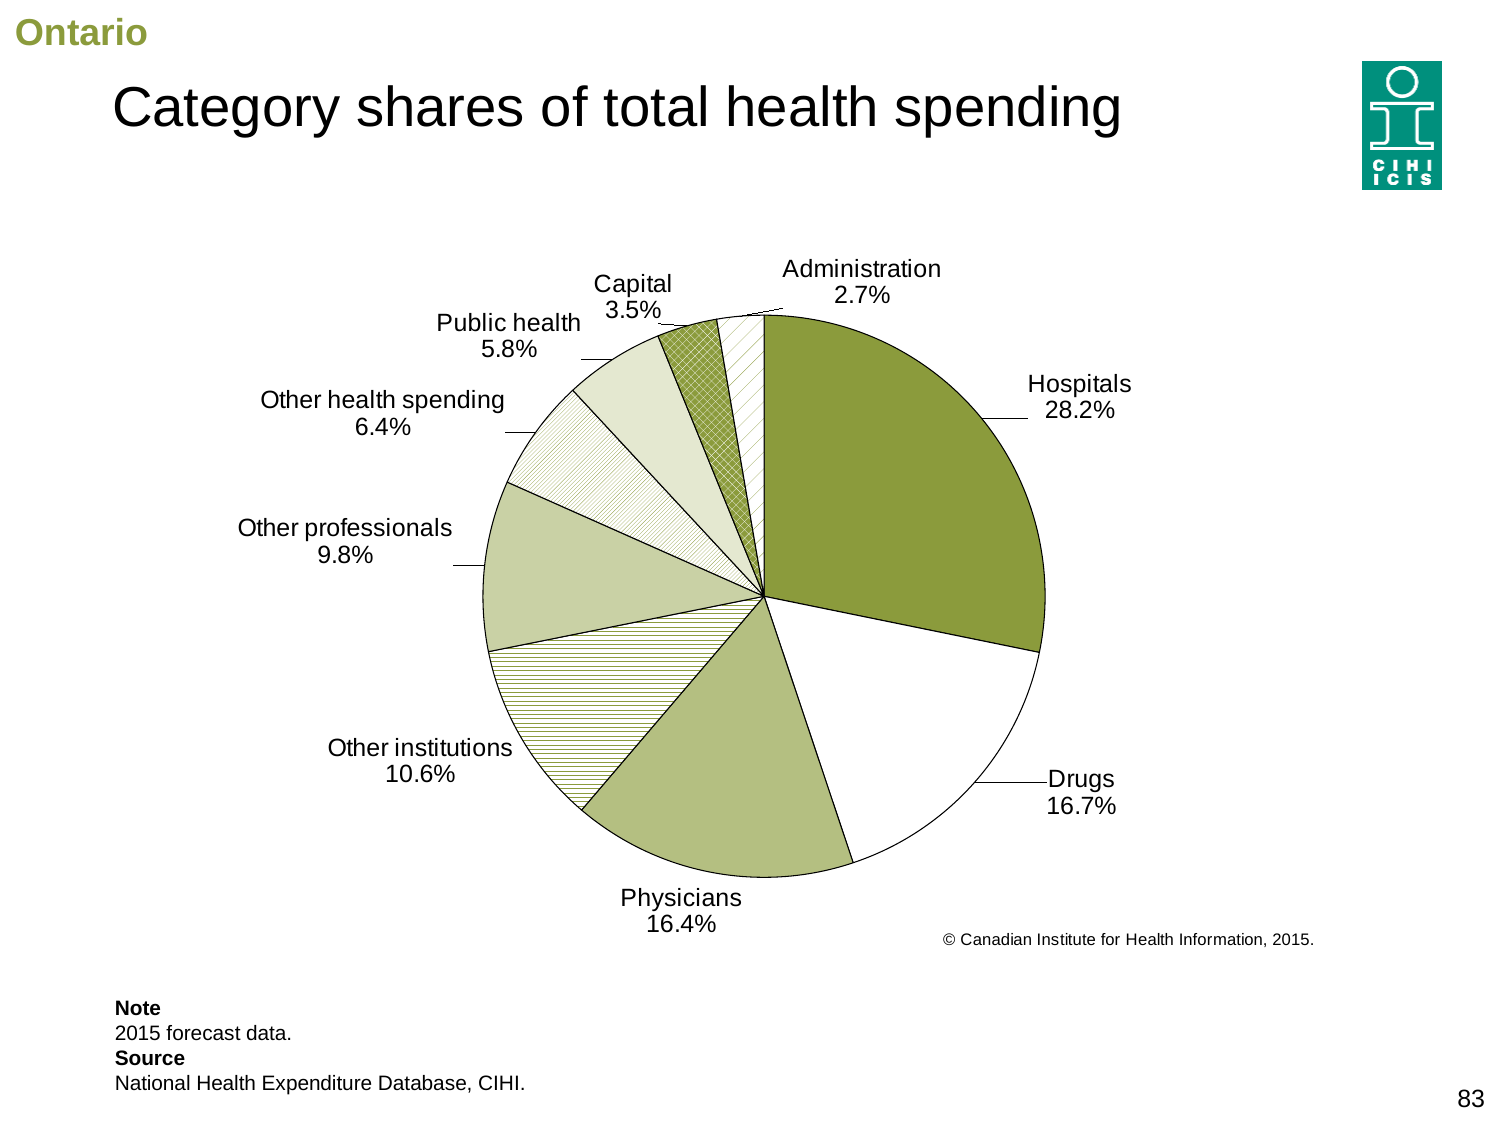

Ontario
# Category shares of total health spending

### Chart

| Category | Share |
|---|---|
| Hospitals | 0.28206166057629484 |
| Drugs | 0.16653673451677473 |
| Physicians | 0.16382396458154433 |
| Other Institutions | 0.10595072583131508 |
| Other Professionals | 0.09820741842688661 |
| Other Health Spending | 0.0643273179774027 |
| Public Health | 0.05752635125160012 |
| Capital | 0.03457132893944543 |
| Administration | 0.026994497898736106 |
Note
2015 forecast data.
Source
National Health Expenditure Database, CIHI.
83